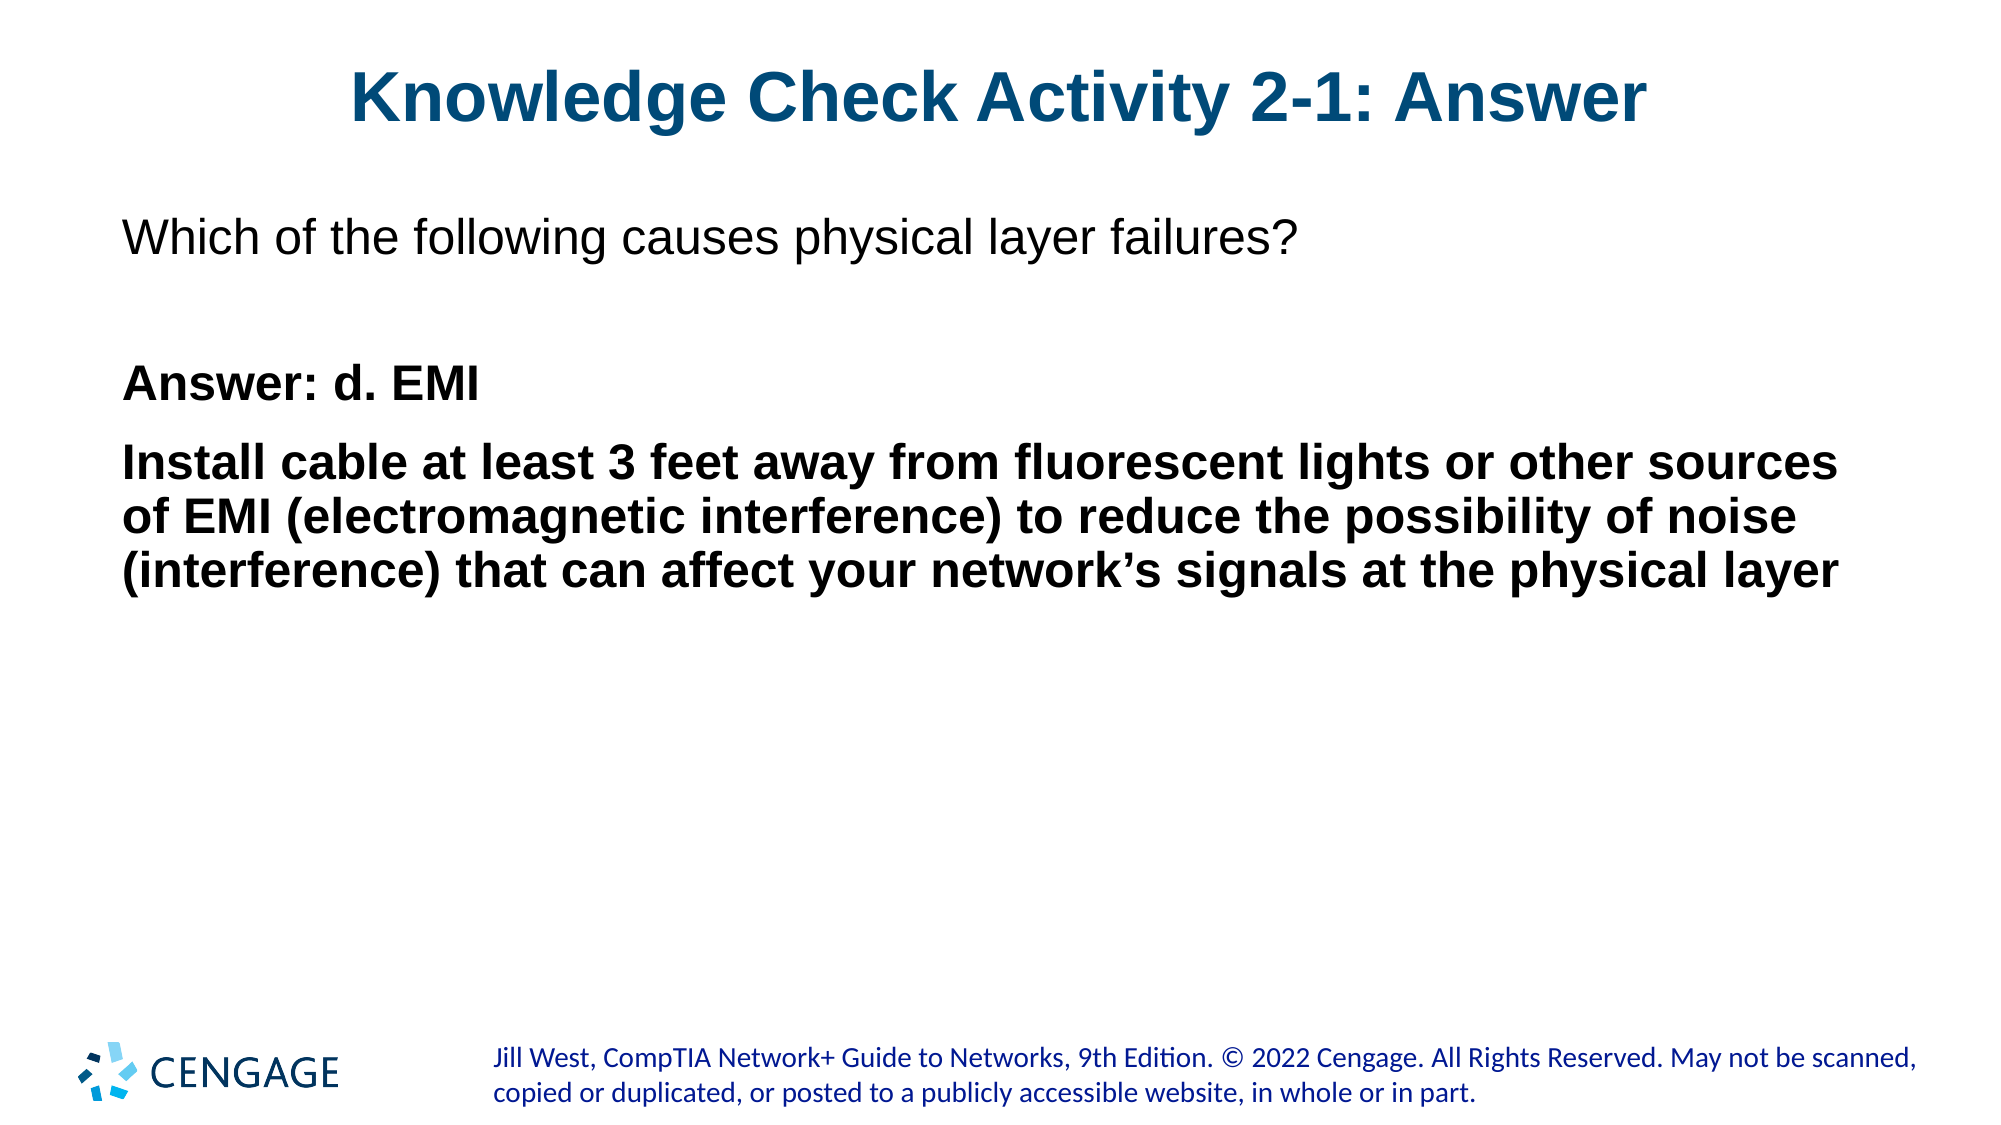

# Knowledge Check Activity 2-1: Answer
Which of the following causes physical layer failures?

Answer: d. EMI
Install cable at least 3 feet away from fluorescent lights or other sources of EMI (electromagnetic interference) to reduce the possibility of noise (interference) that can affect your network’s signals at the physical layer